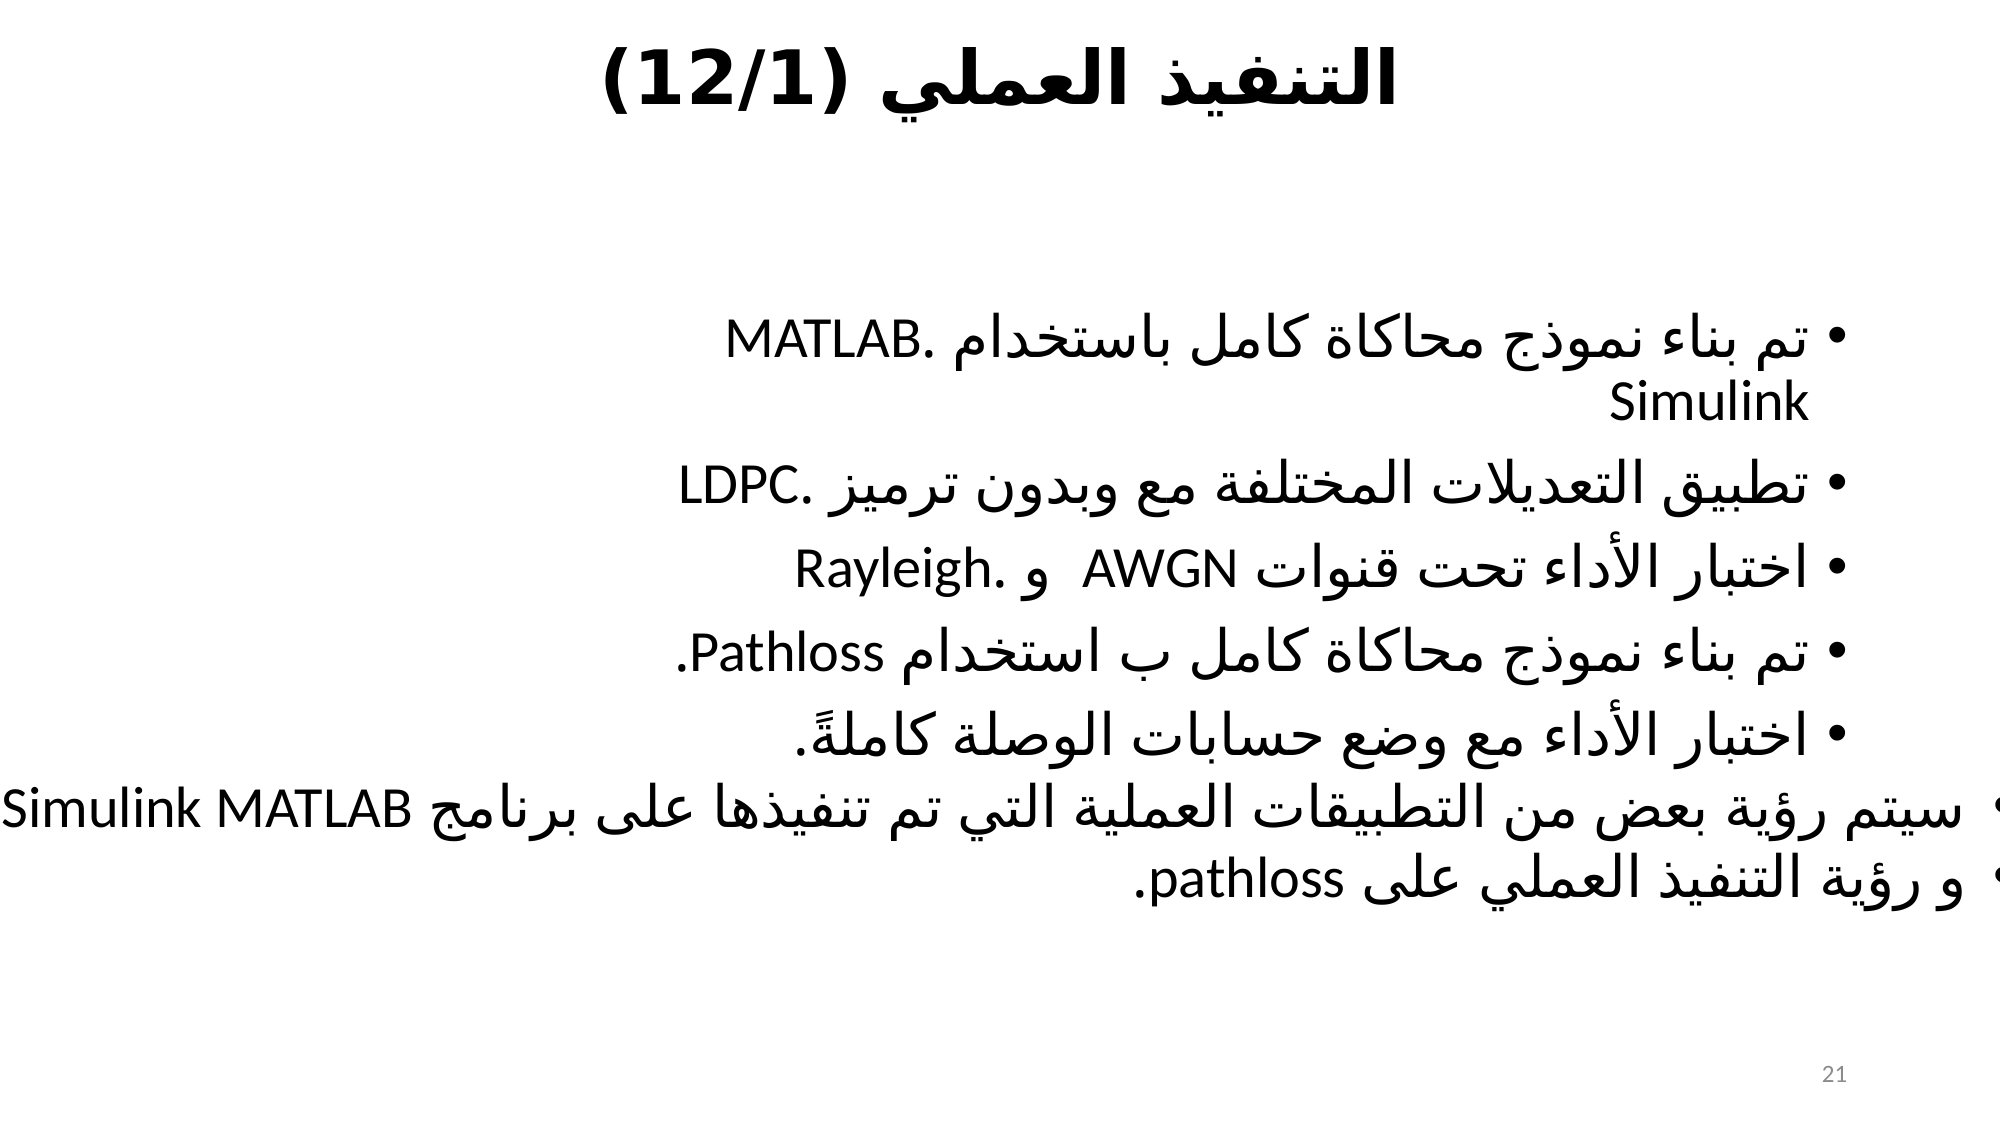

التنفيذ العملي (12/1)
تم بناء نموذج محاكاة كامل باستخدام .MATLAB Simulink
تطبيق التعديلات المختلفة مع وبدون ترميز .LDPC
اختبار الأداء تحت قنوات AWGN  و .Rayleigh
تم بناء نموذج محاكاة كامل ب استخدام Pathloss.
اختبار الأداء مع وضع حسابات الوصلة كاملةً.

سيتم رؤية بعض من التطبيقات العملية التي تم تنفيذها على برنامج Simulink MATLAB.
و رؤية التنفيذ العملي على pathloss.
21